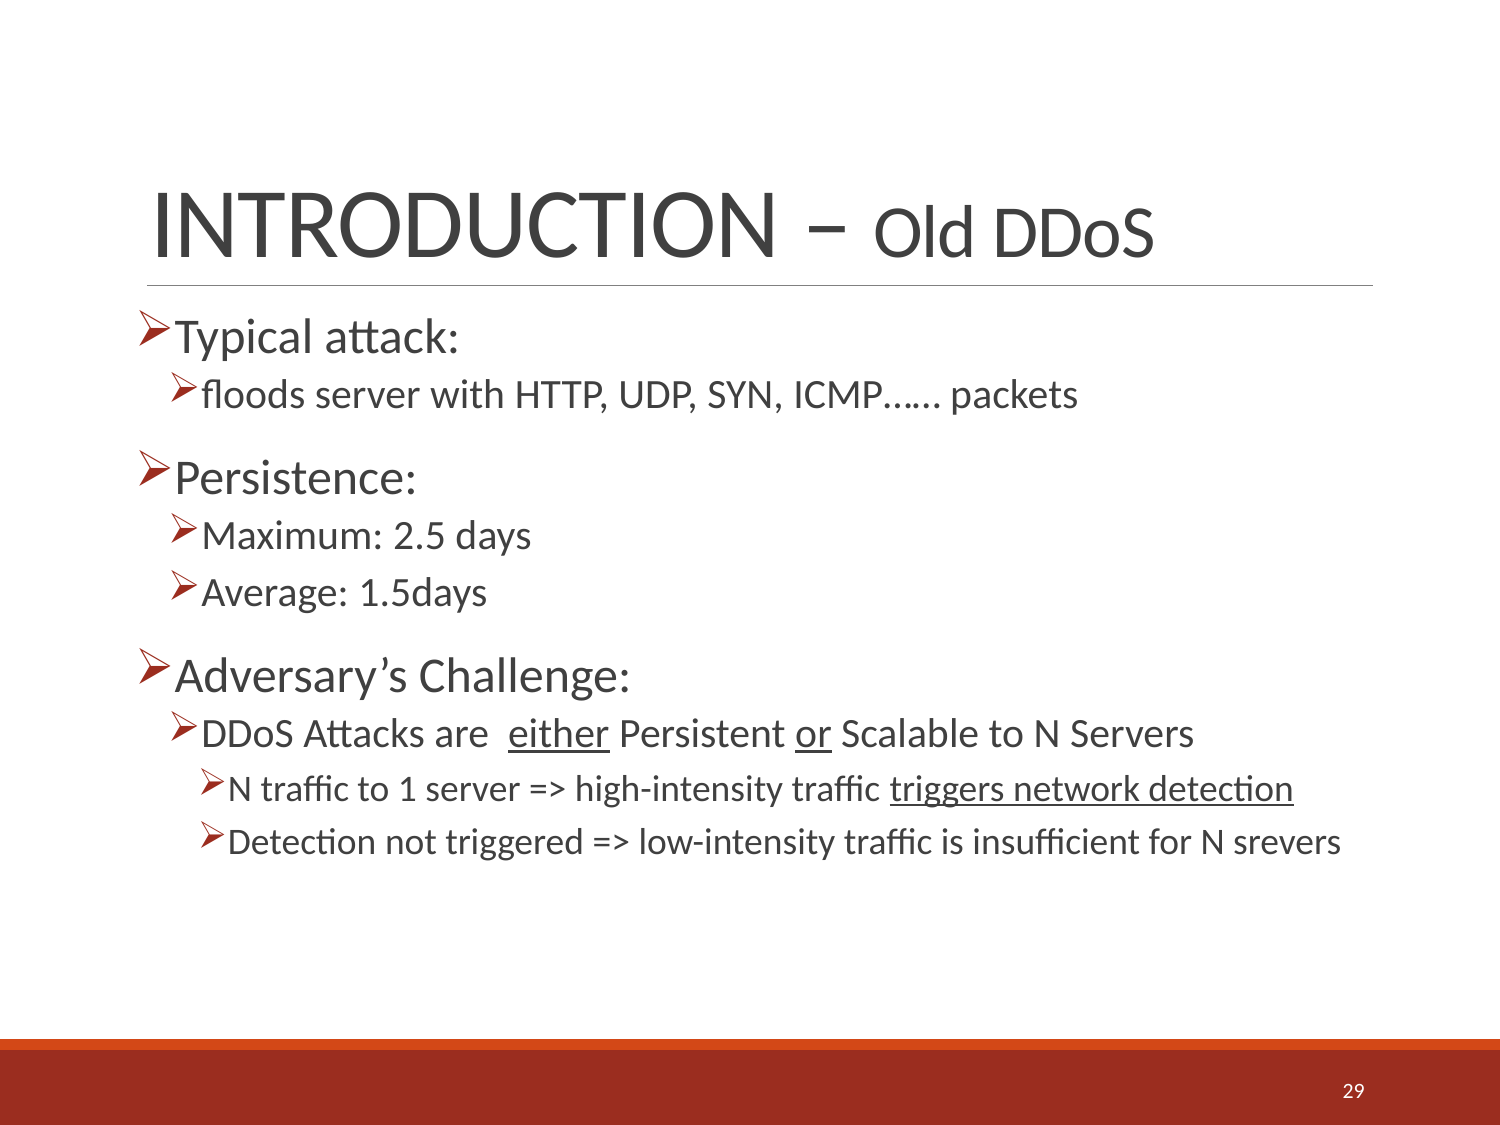

# INTRODUCTION – Old DDoS
Typical attack:
floods server with HTTP, UDP, SYN, ICMP…… packets
Persistence:
Maximum: 2.5 days
Average: 1.5days
Adversary’s Challenge:
DDoS Attacks are  either Persistent or Scalable to N Servers
N traffic to 1 server => high-intensity traffic triggers network detection
Detection not triggered => low-intensity traffic is insufficient for N srevers
29